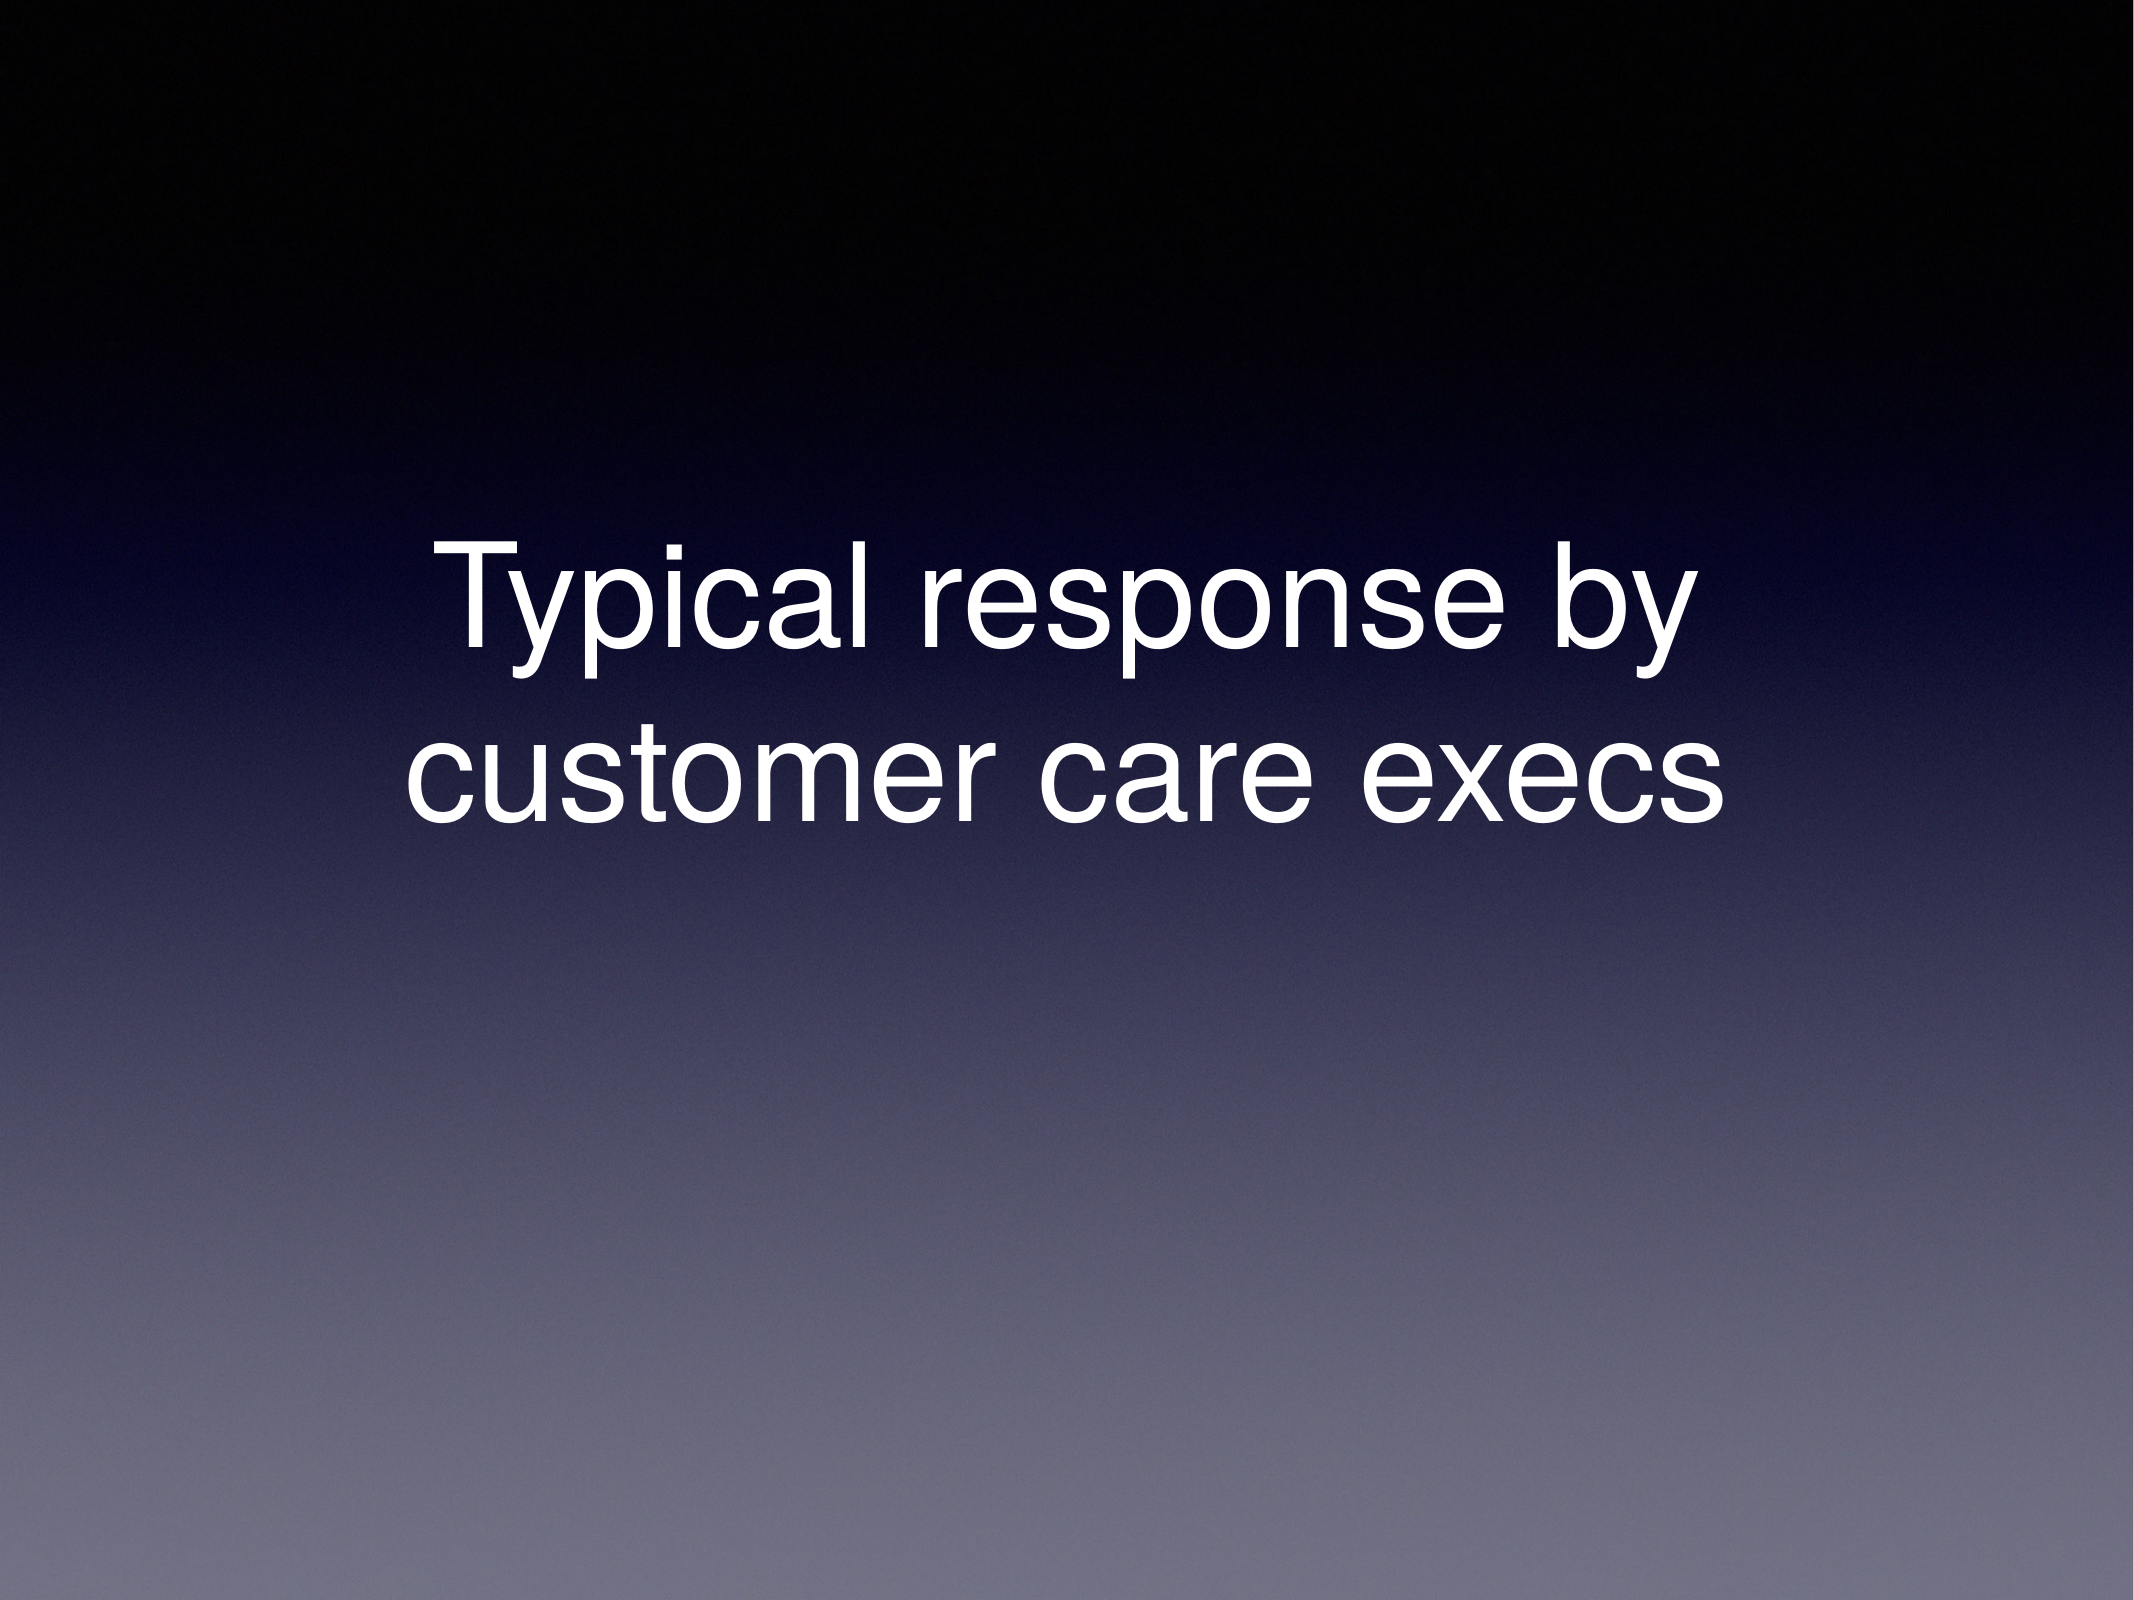

# Typical response by customer care execs